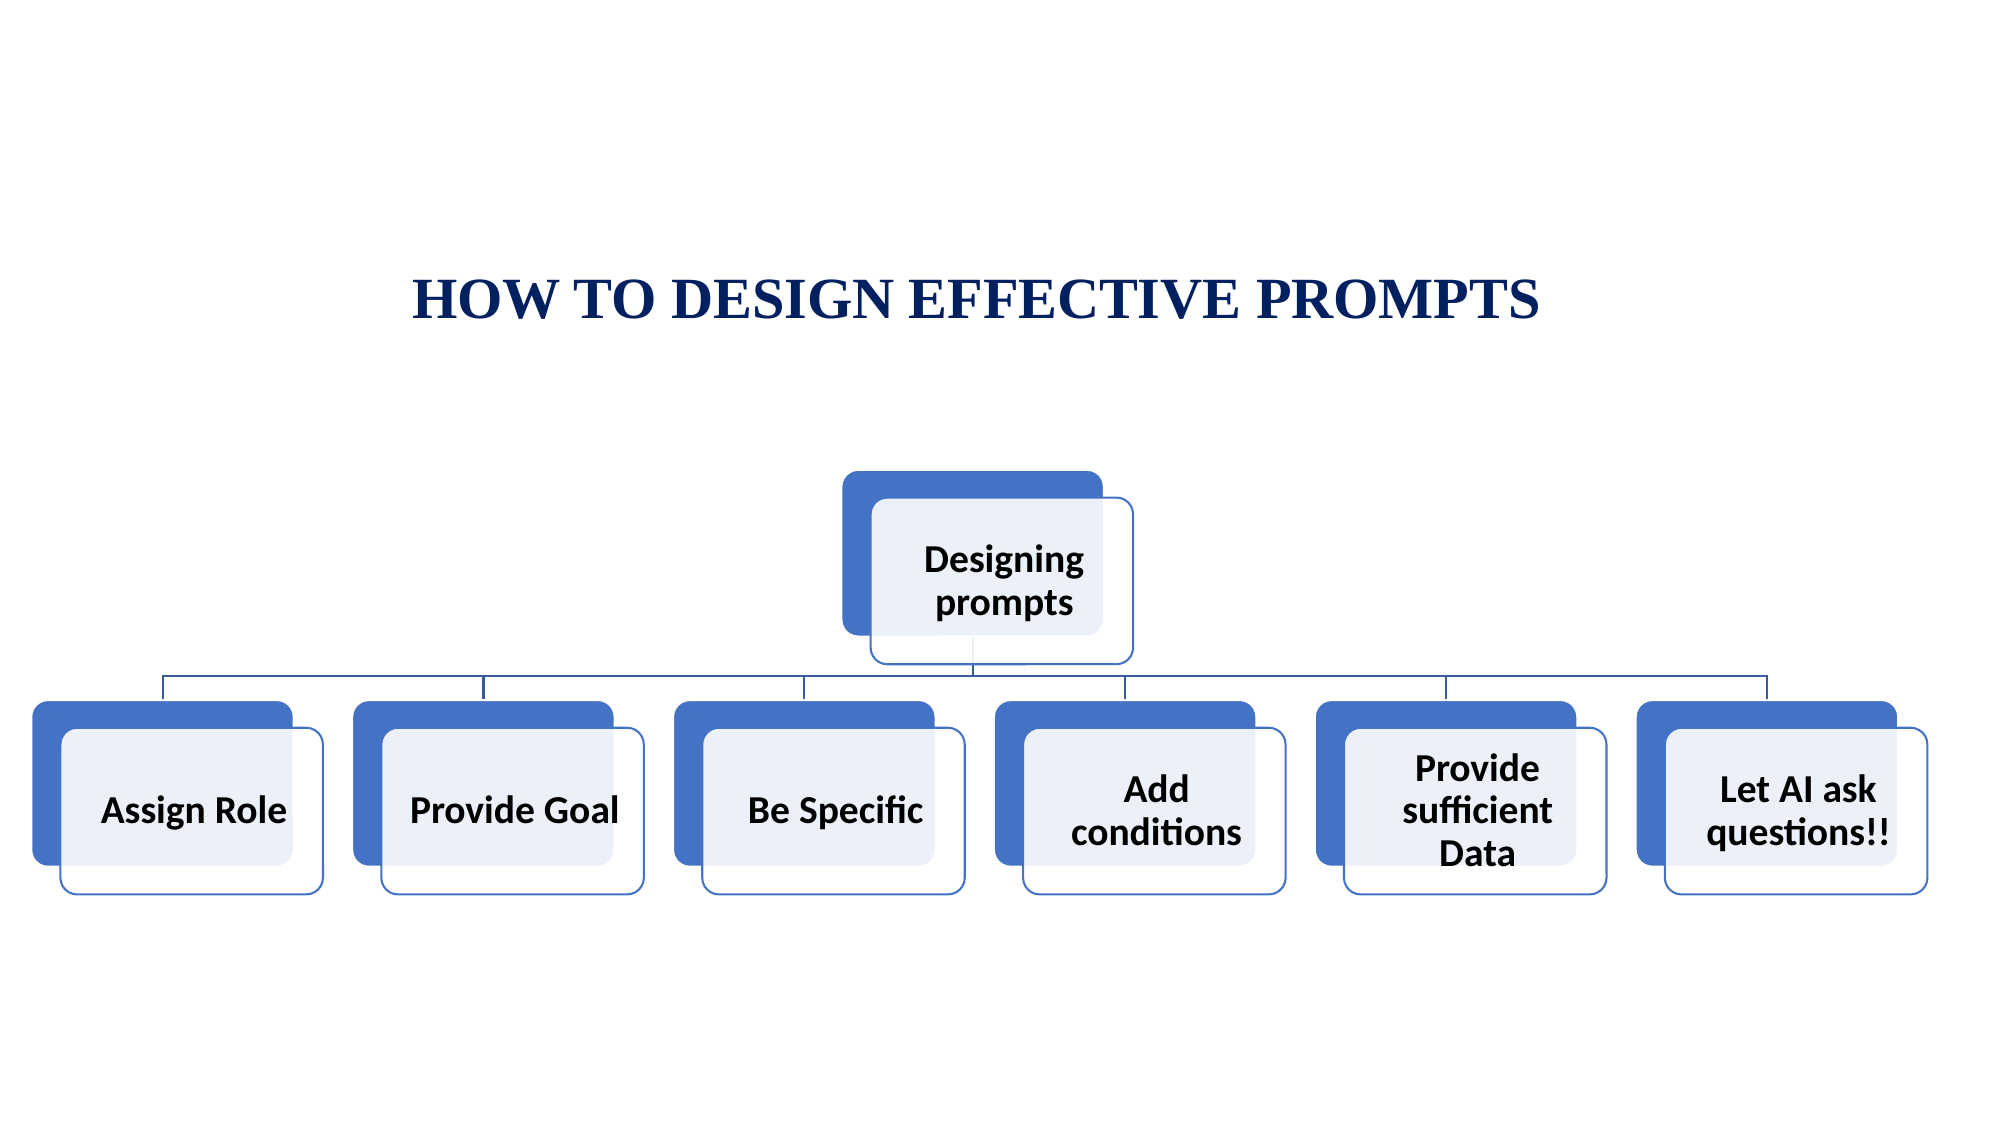

HOW TO DESIGN EFFECTIVE PROMPTS
Designing prompts
Assign Role
Provide Goal
Be Specific
Add conditions
Provide sufficient Data
Let AI ask questions!!